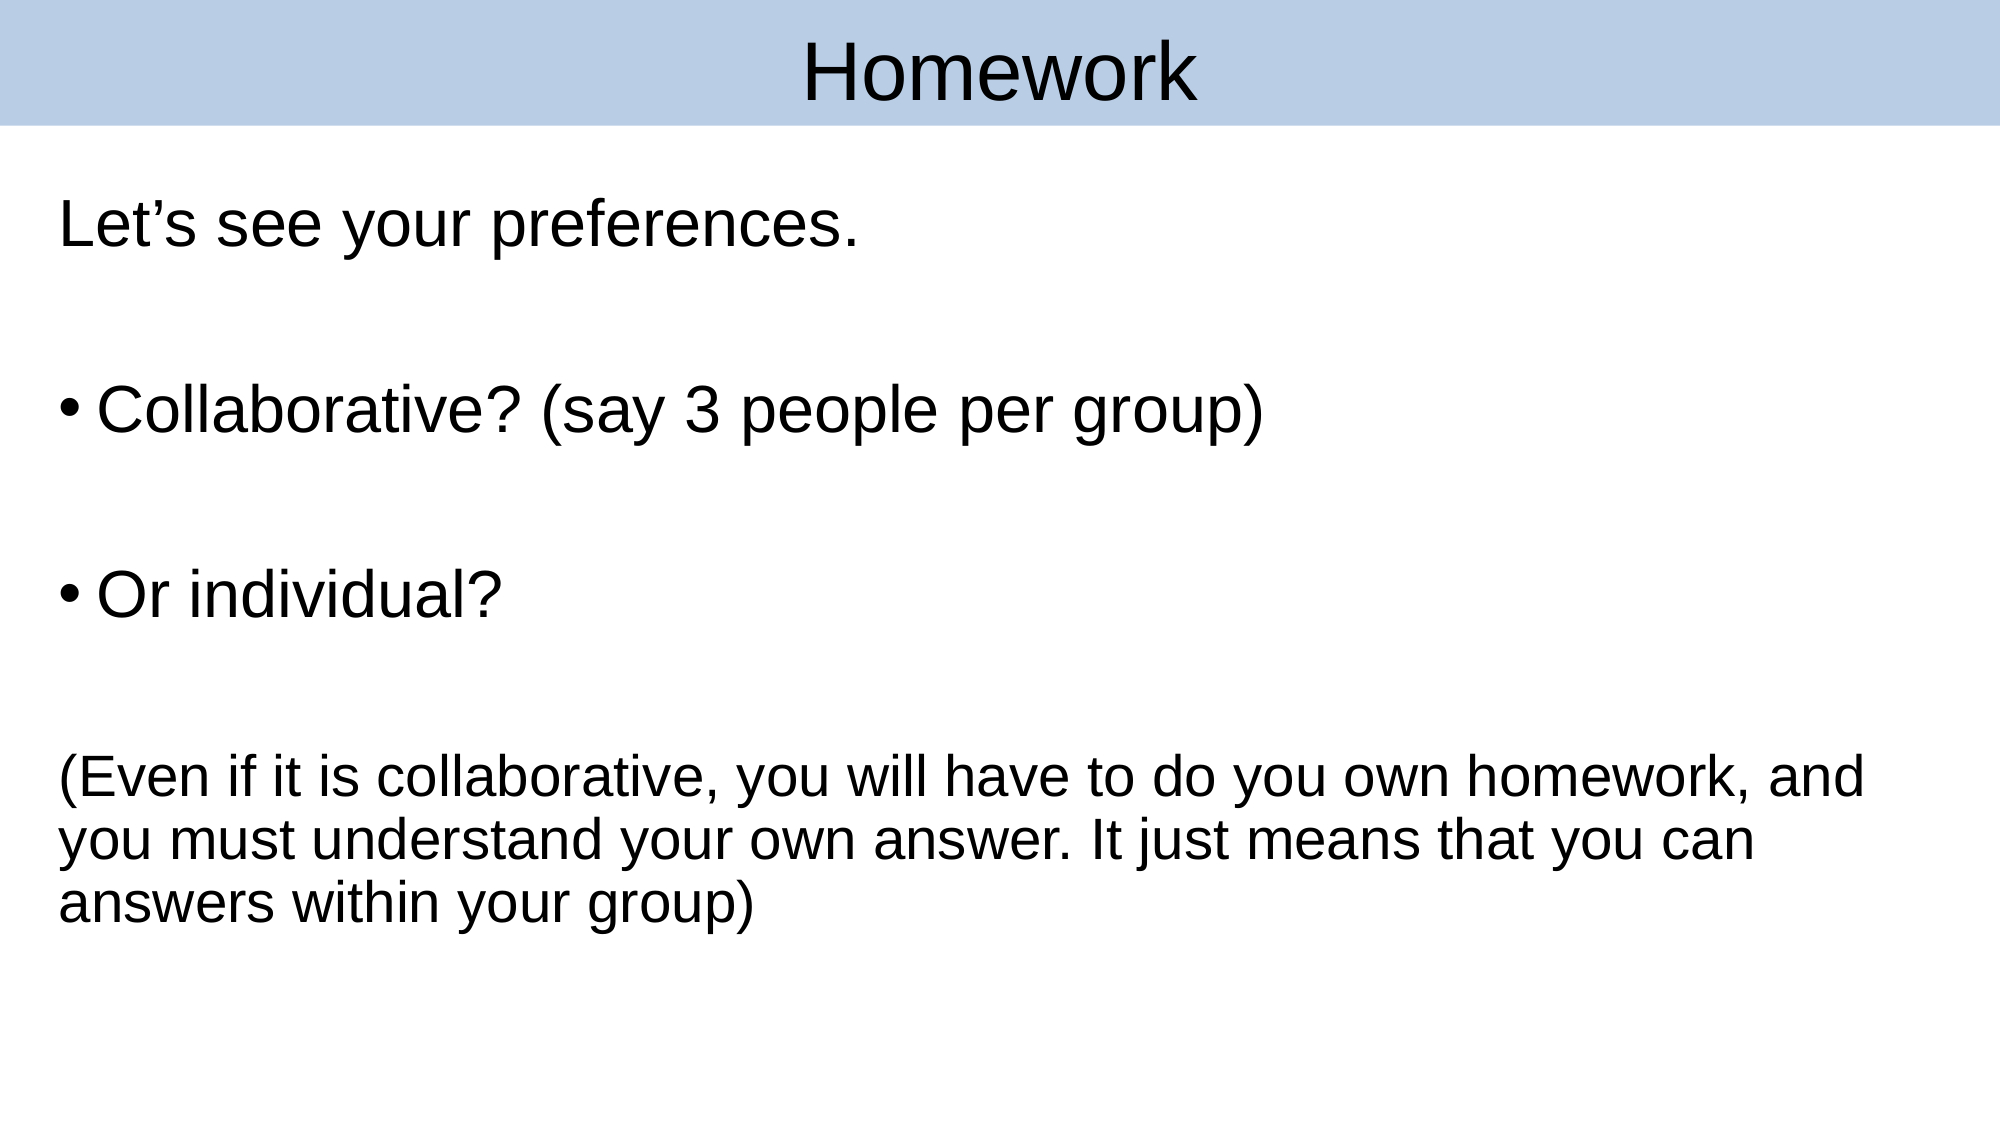

# Homework
Let’s see your preferences.

Collaborative? (say 3 people per group)

Or individual?

(Even if it is collaborative, you will have to do you own homework, and you must understand your own answer. It just means that you can answers within your group)